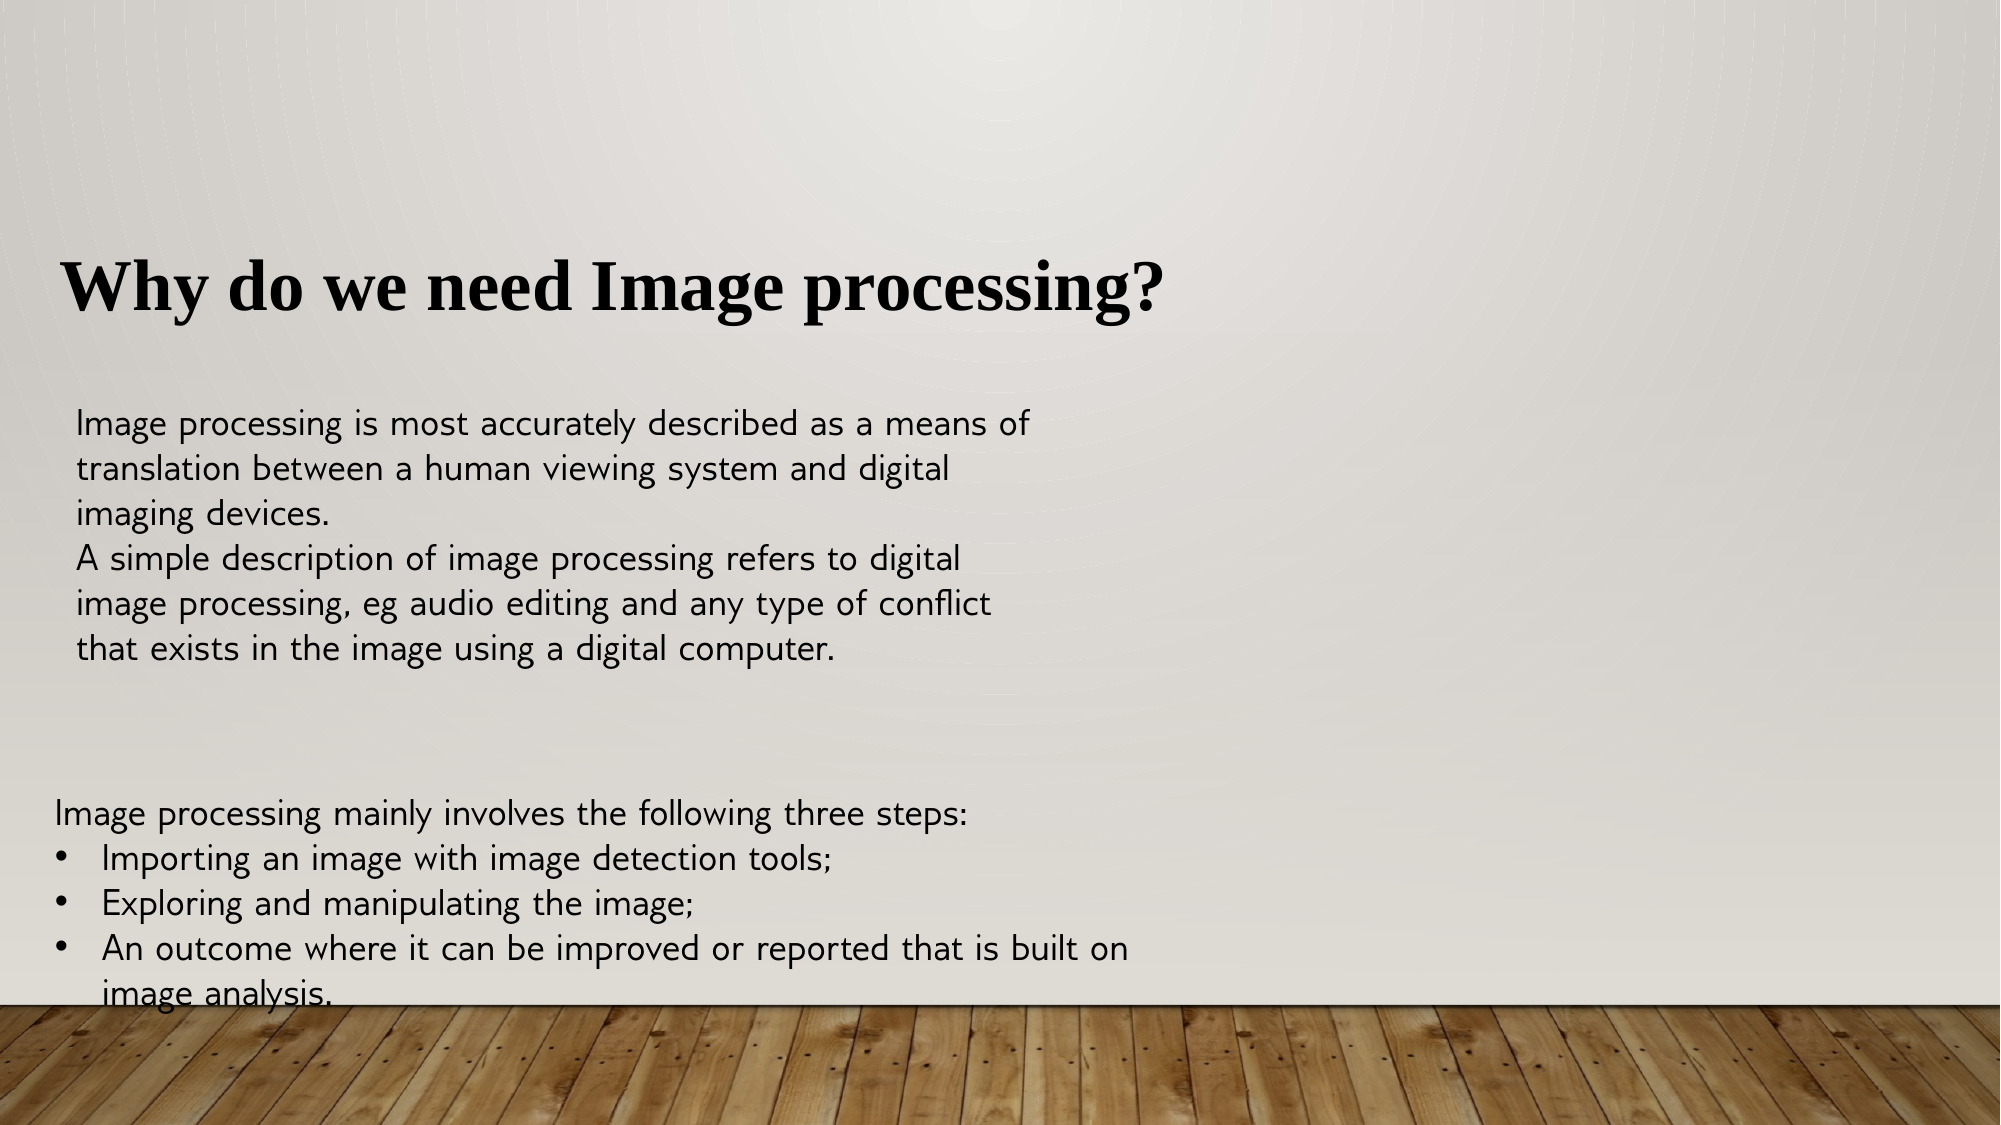

Why do we need Image processing?
Image processing is most accurately described as a means of translation between a human viewing system and digital imaging devices.
A simple description of image processing refers to digital image processing, eg audio editing and any type of conflict that exists in the image using a digital computer.
Image processing mainly involves the following three steps:
Importing an image with image detection tools;
Exploring and manipulating the image;
An outcome where it can be improved or reported that is built on image analysis.